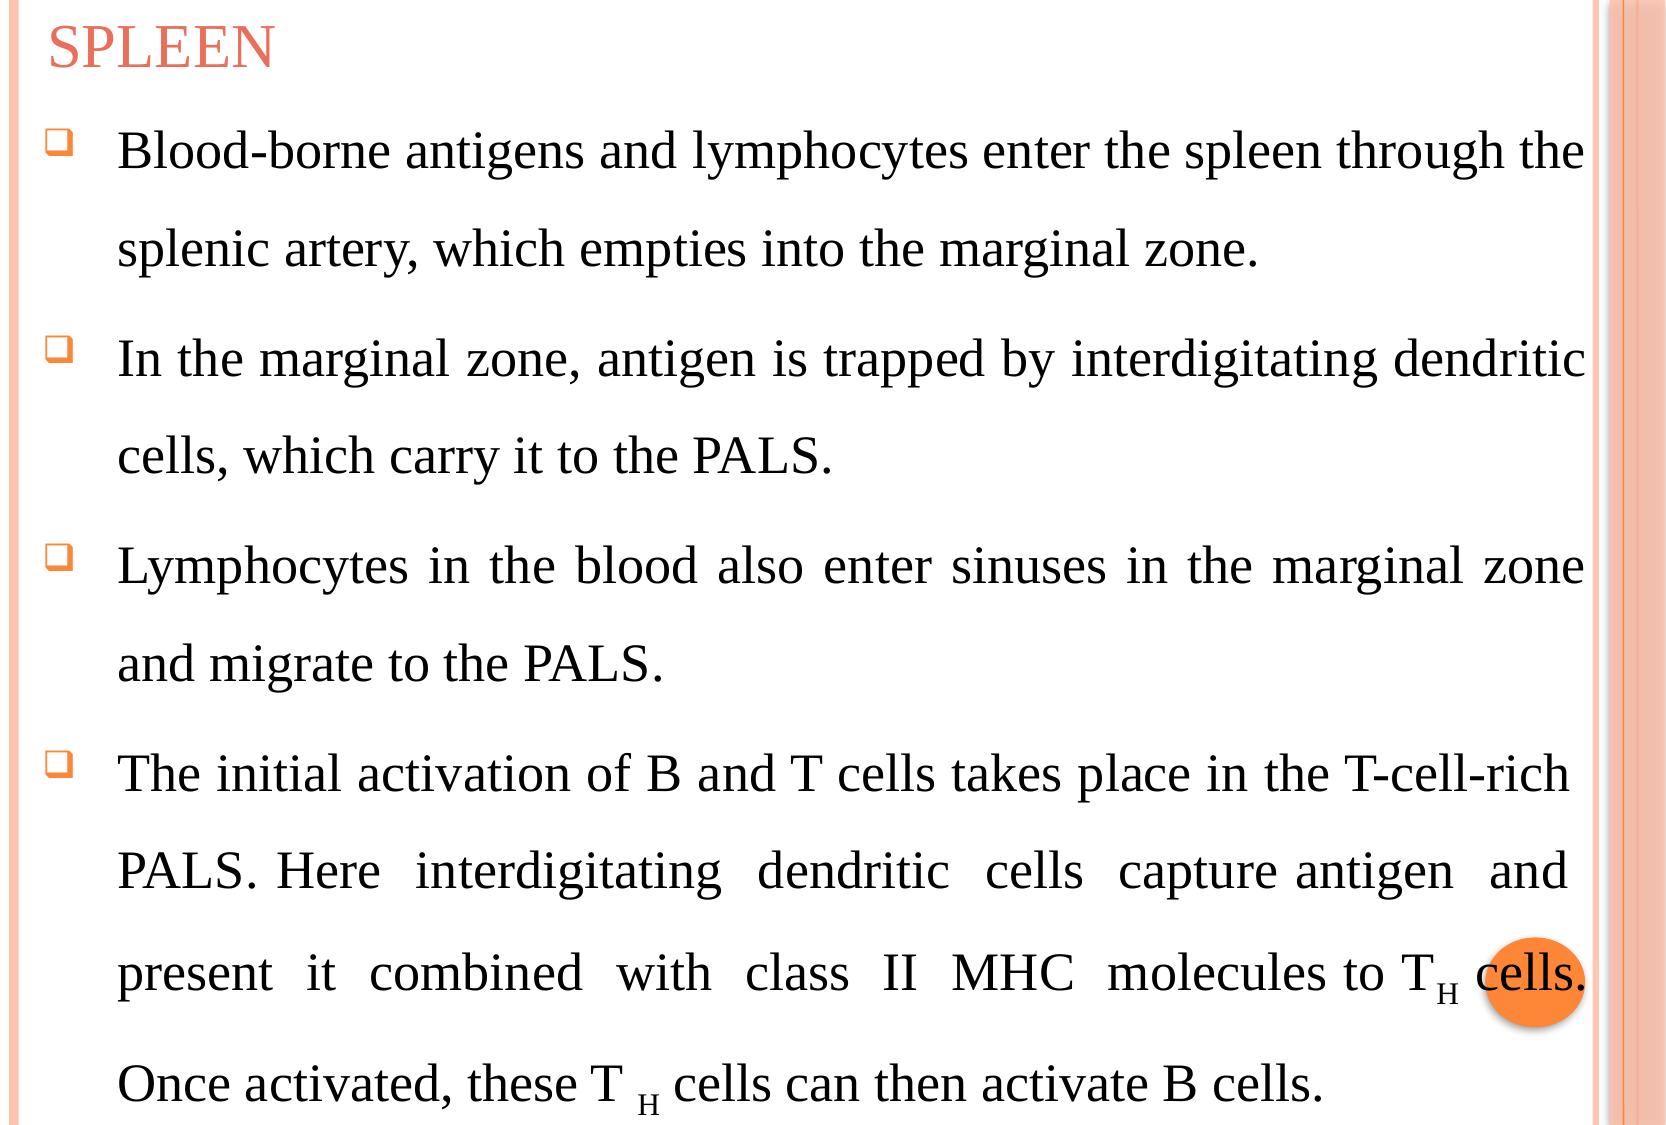

# Function of Spleen
Blood-borne antigens and lymphocytes enter the spleen through the splenic artery, which empties into the marginal zone.
In the marginal zone, antigen is trapped by interdigitating dendritic cells, which carry it to the PALS.
Lymphocytes in the blood also enter sinuses in the marginal zone and migrate to the PALS.
The initial activation of B and T cells takes place in the T-cell-rich  PALS. Here  interdigitating  dendritic  cells  capture antigen  and  present  it  combined  with  class  II  MHC  molecules to TH cells. Once activated, these T H cells can then activate B cells.